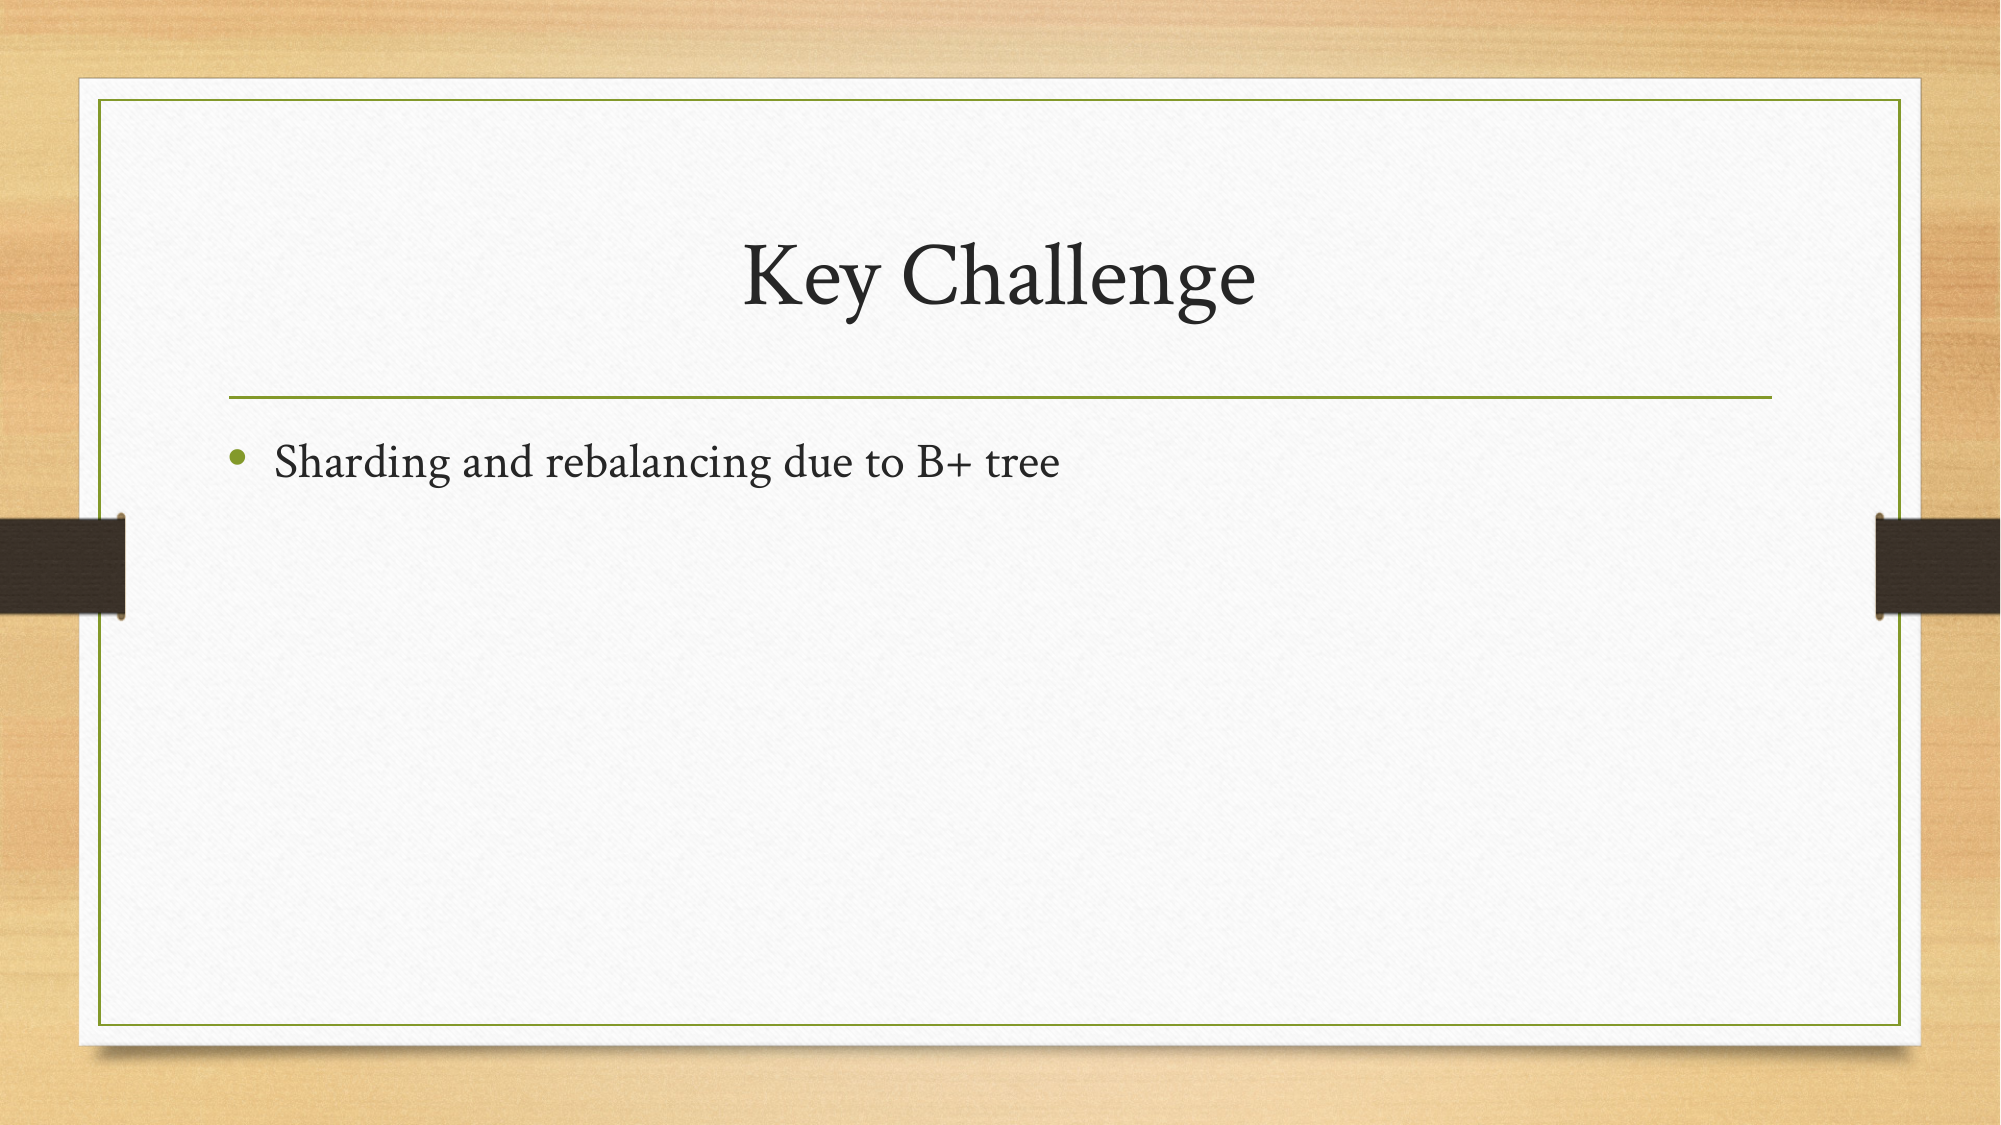

# Key Challenge
Sharding and rebalancing due to B+ tree